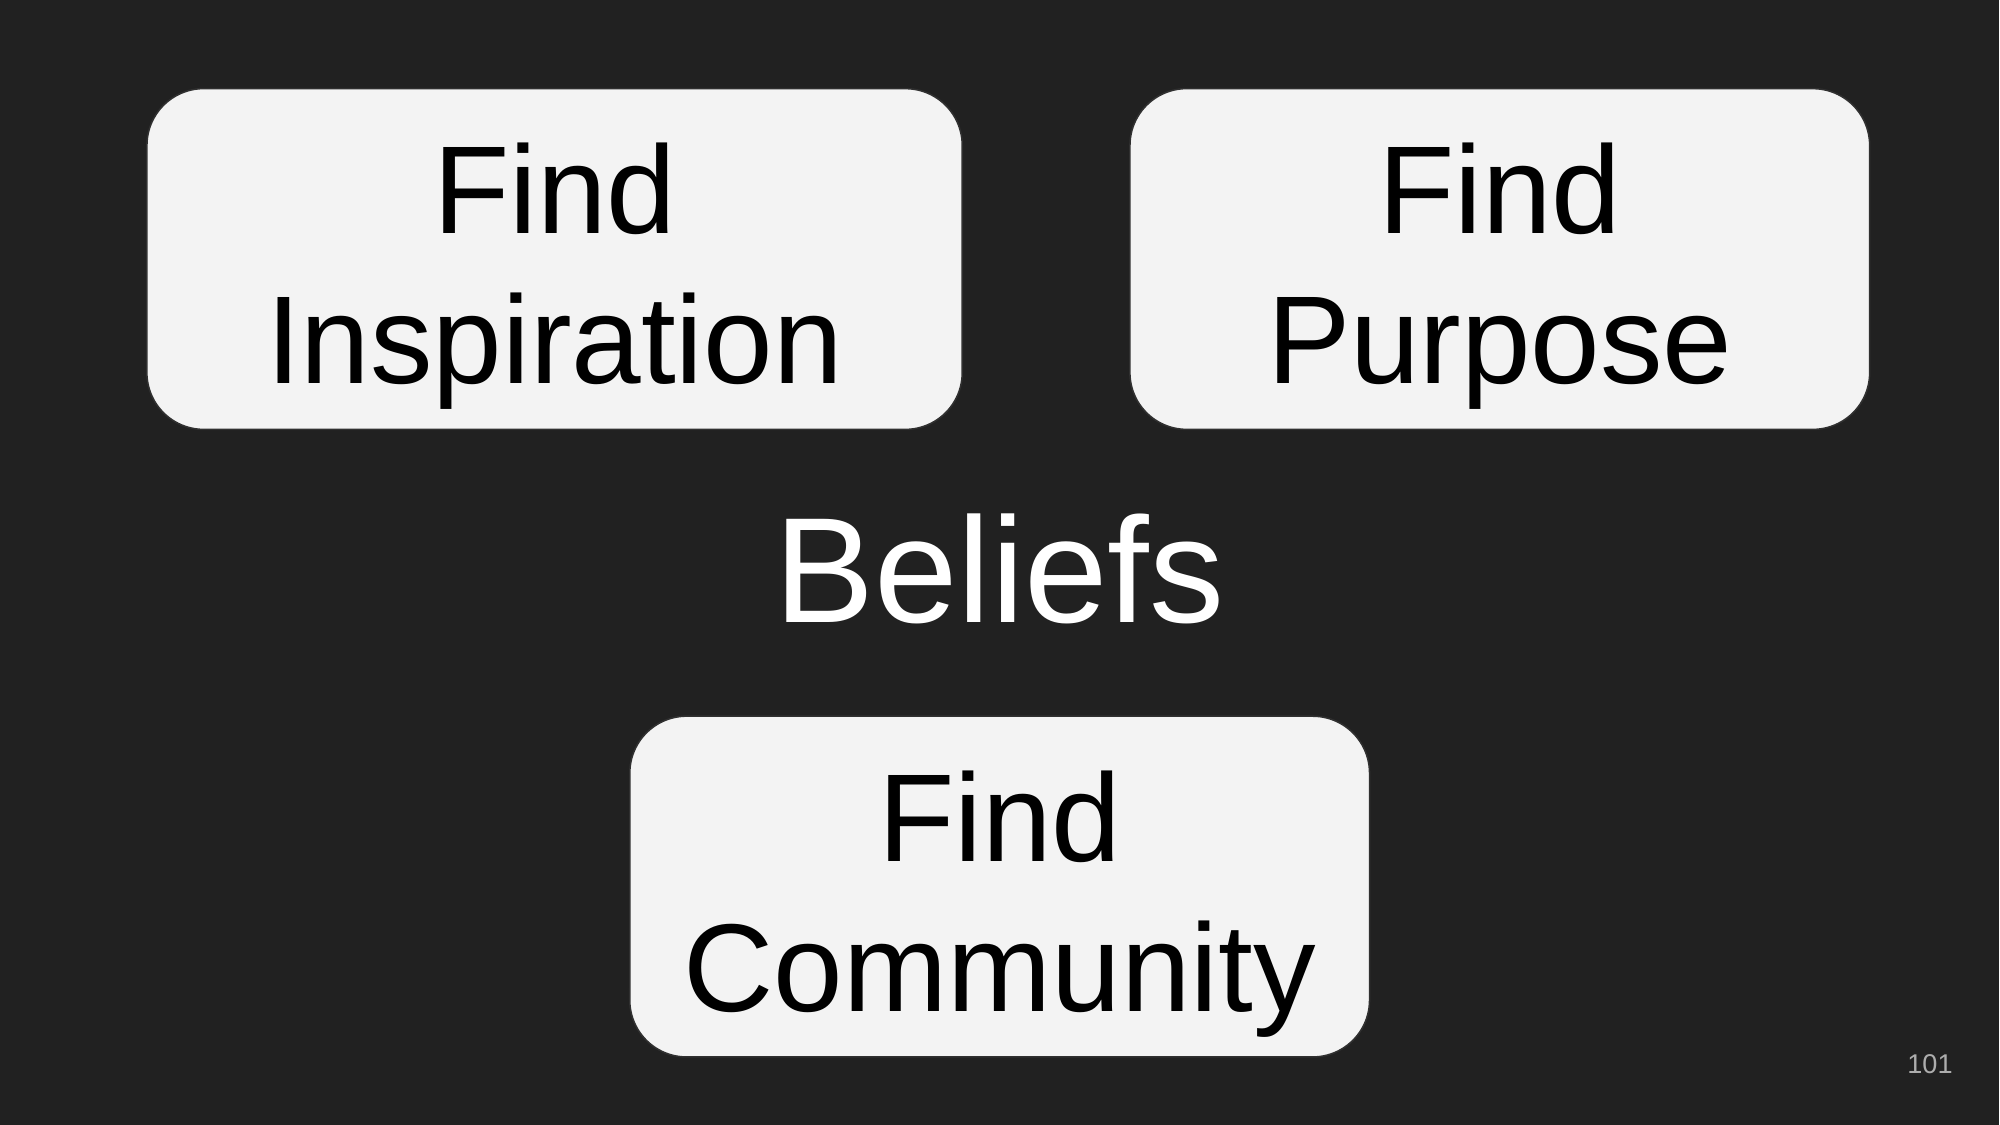

Find Purpose
Find Inspiration
# Beliefs
Find Community
101